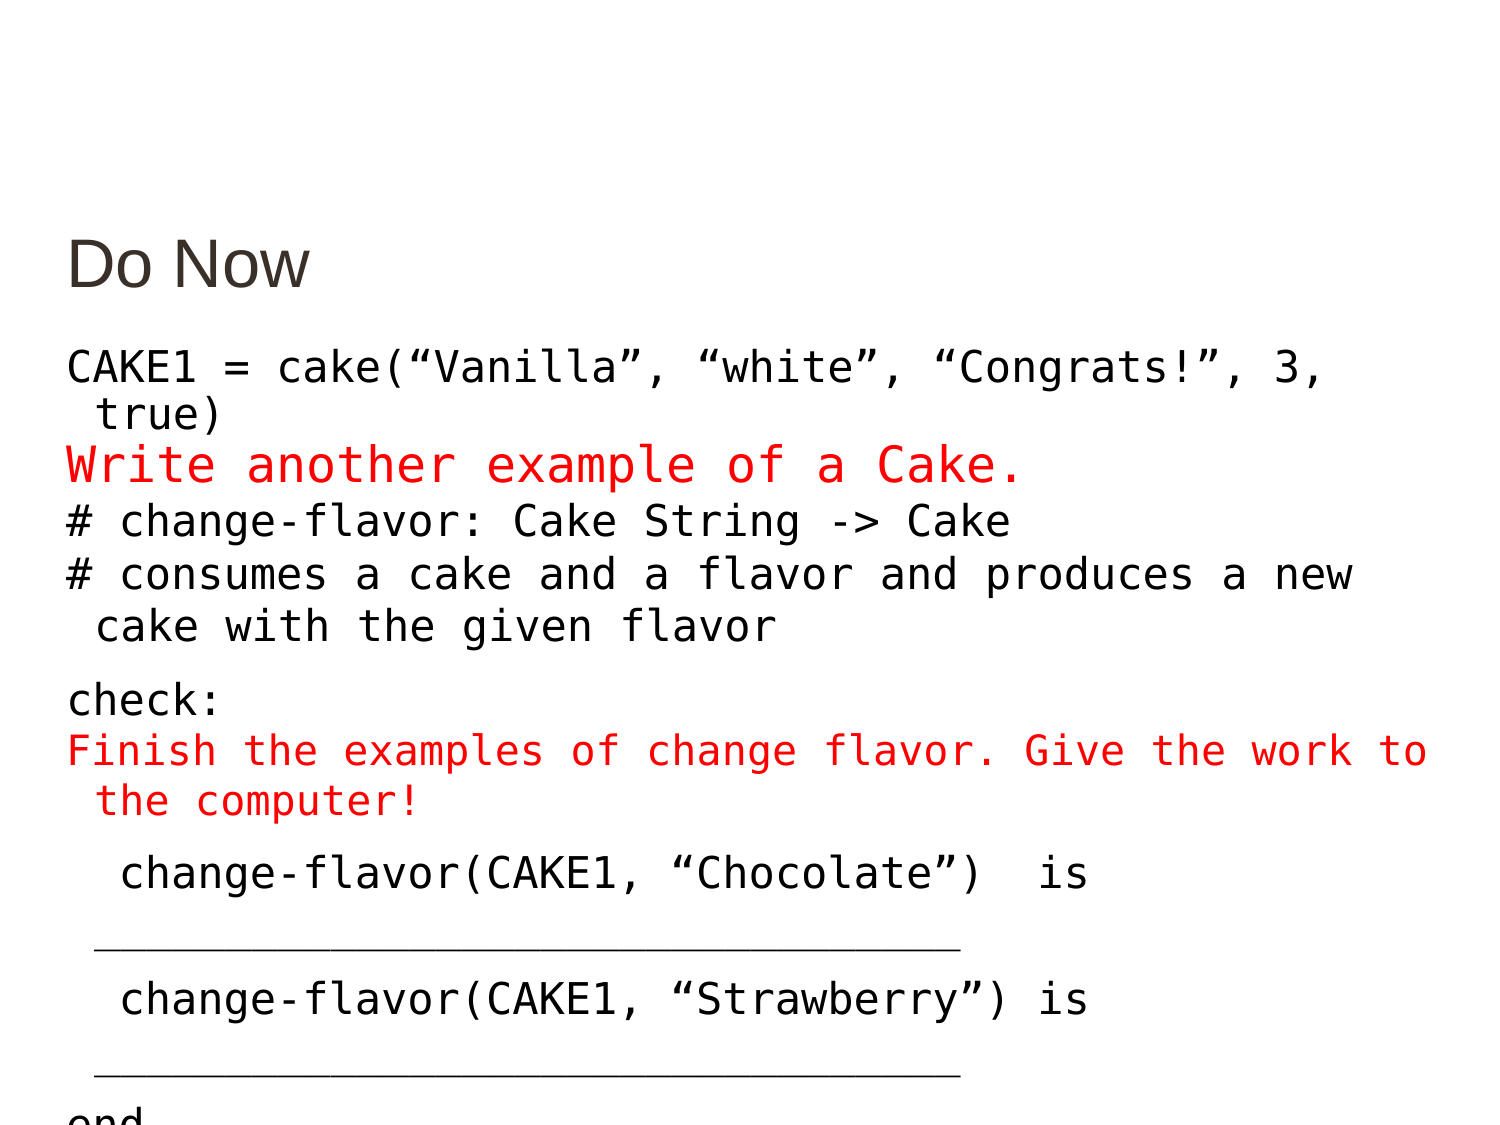

# Do Now
CAKE1 = cake(“Vanilla”, “white”, “Congrats!”, 3, true)
Write another example of a Cake.
# change-flavor: Cake String -> Cake
# consumes a cake and a flavor and produces a new cake with the given flavor
check:
Finish the examples of change flavor. Give the work to the computer!
  change-flavor(CAKE1, “Chocolate”)  is _________________________________
  change-flavor(CAKE1, “Strawberry”) is _________________________________
end